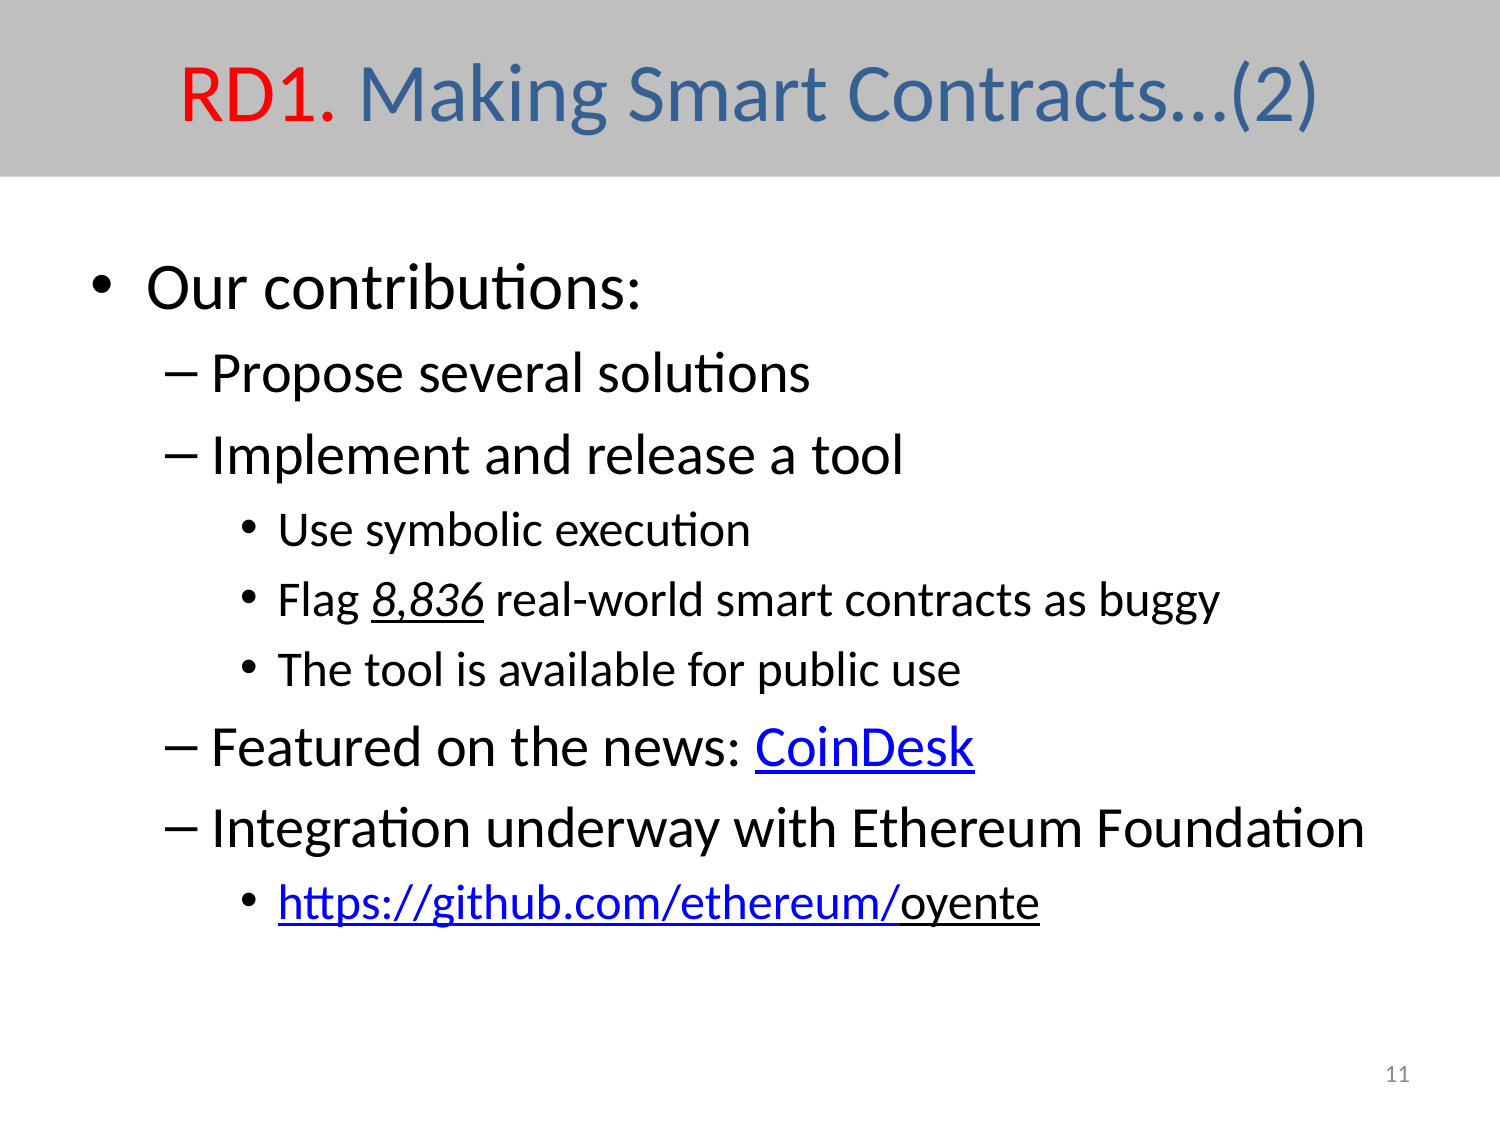

# RD1. Making Smart Contracts…(2)
Our contributions:
Propose several solutions
Implement and release a tool
Use symbolic execution
Flag 8,836 real-world smart contracts as buggy
The tool is available for public use
Featured on the news: CoinDesk
Integration underway with Ethereum Foundation
https://github.com/ethereum/oyente
11